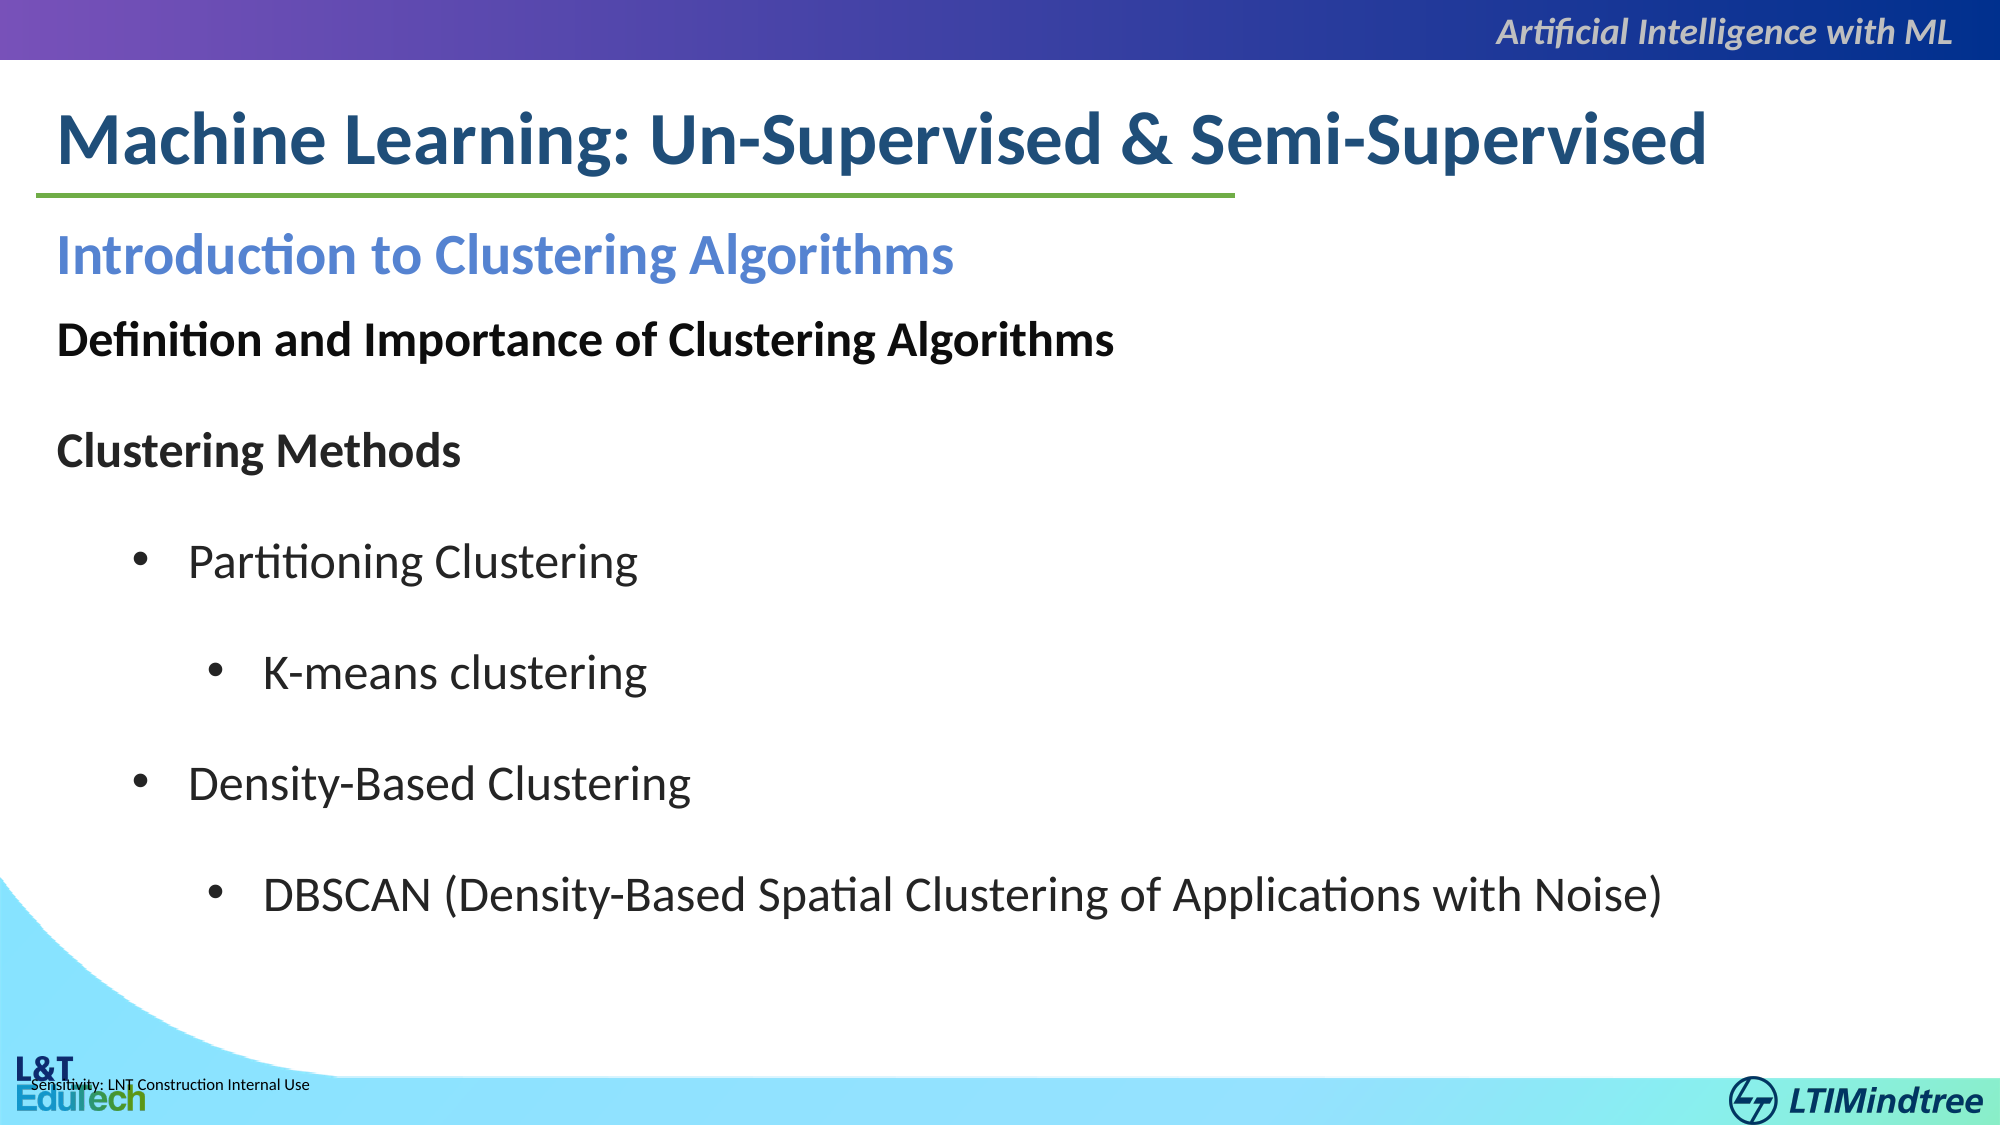

Artificial Intelligence with ML
Machine Learning: Un-Supervised & Semi-Supervised
Introduction to Clustering Algorithms
Definition and Importance of Clustering Algorithms
Clustering Methods
Partitioning Clustering
K-means clustering
Density-Based Clustering
DBSCAN (Density-Based Spatial Clustering of Applications with Noise)